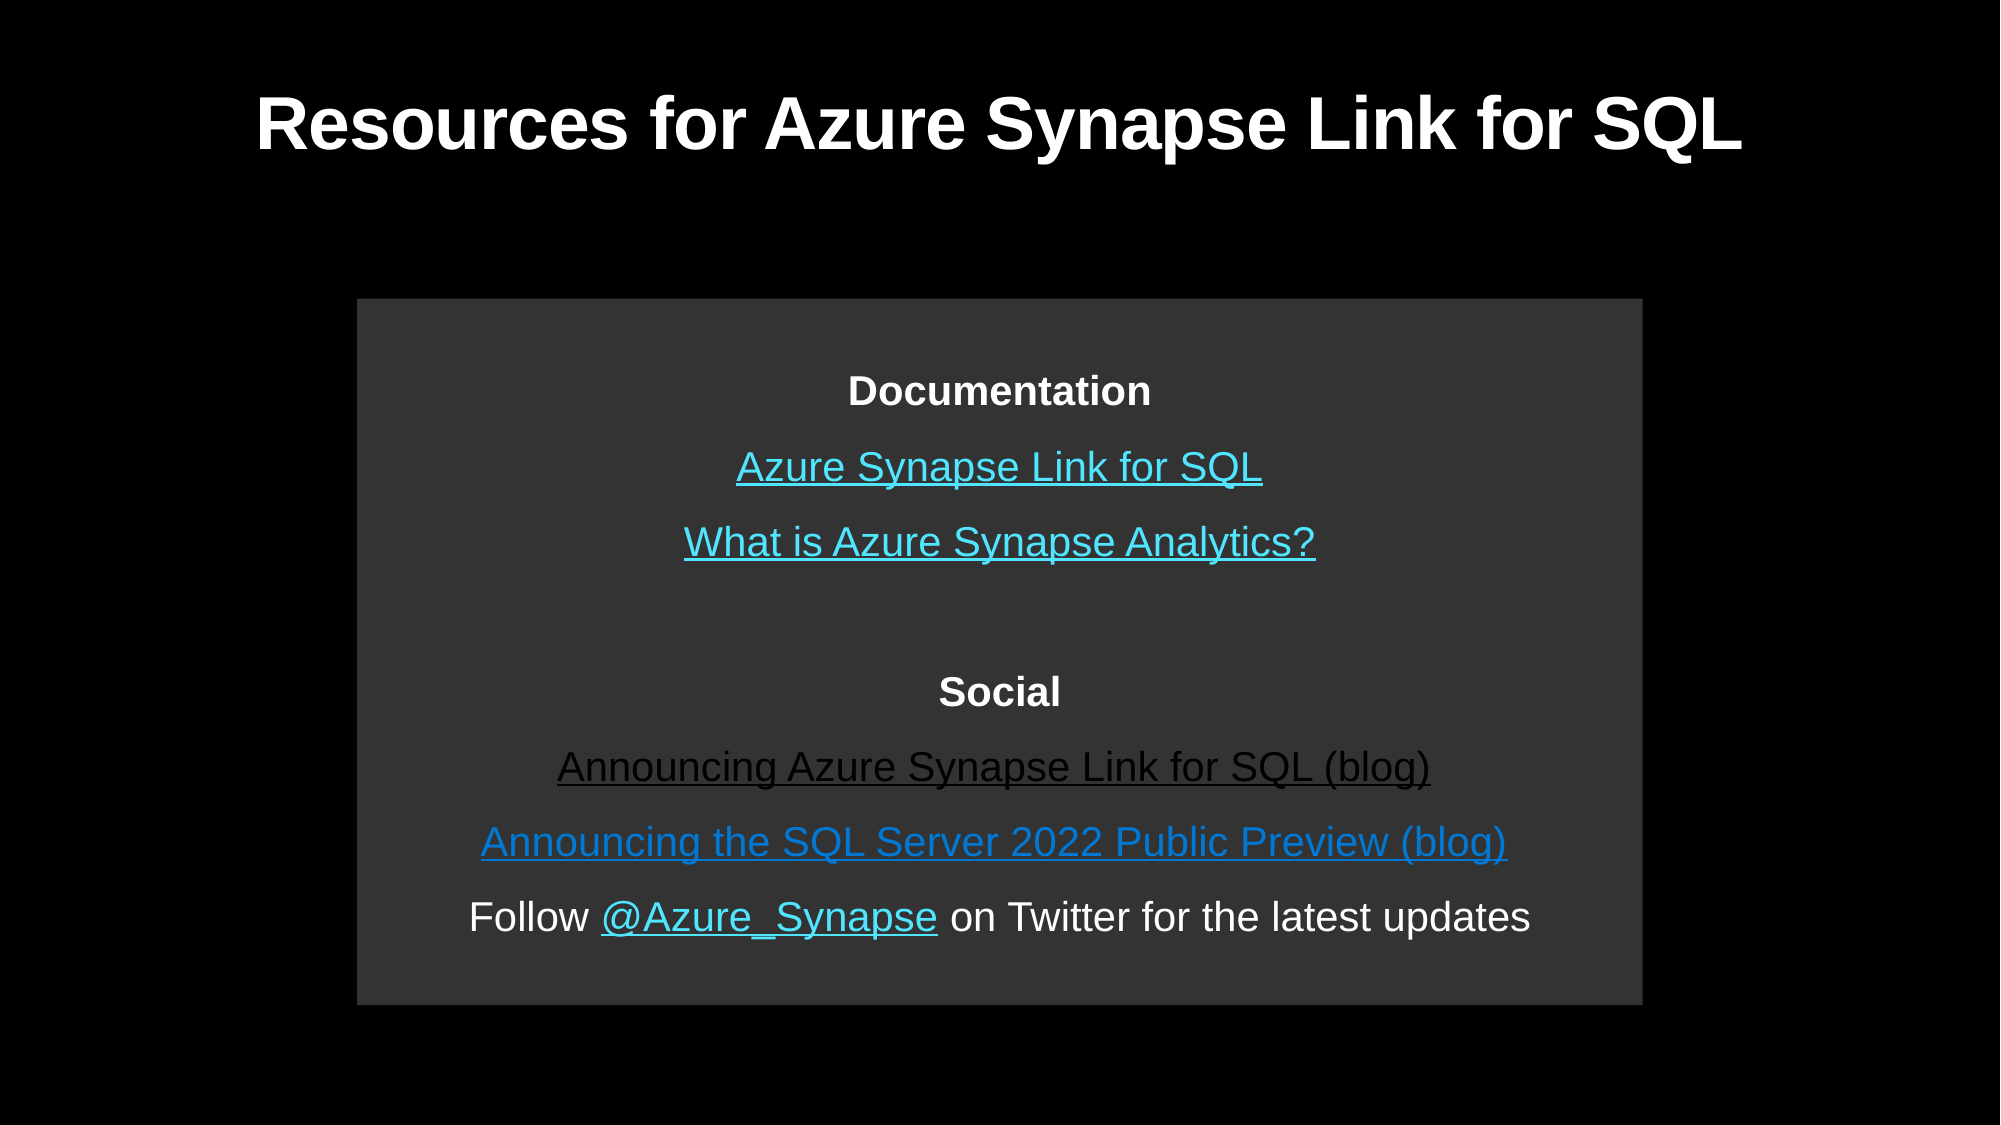

# Resources for Azure Synapse Link for SQL
Documentation
Azure Synapse Link for SQL
What is Azure Synapse Analytics?

Social
Announcing Azure Synapse Link for SQL (blog)
Announcing the SQL Server 2022 Public Preview (blog)
Follow @Azure_Synapse on Twitter for the latest updates